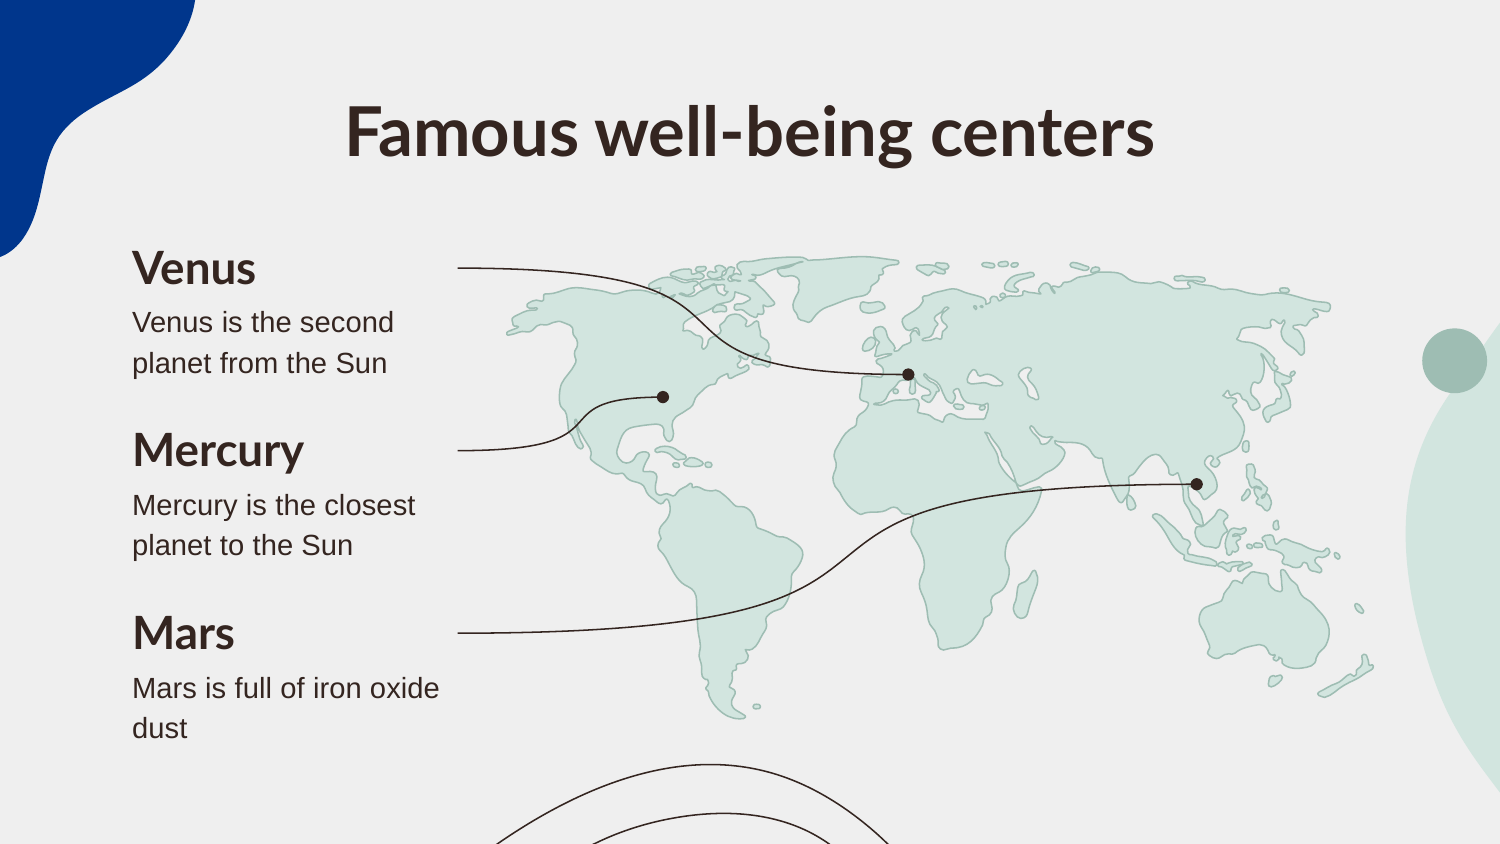

# Famous well-being centers
Venus

Venus is the second planet from the Sun
Mercury
Mercury is the closest planet to the Sun
Mars
Mars is full of iron oxide dust